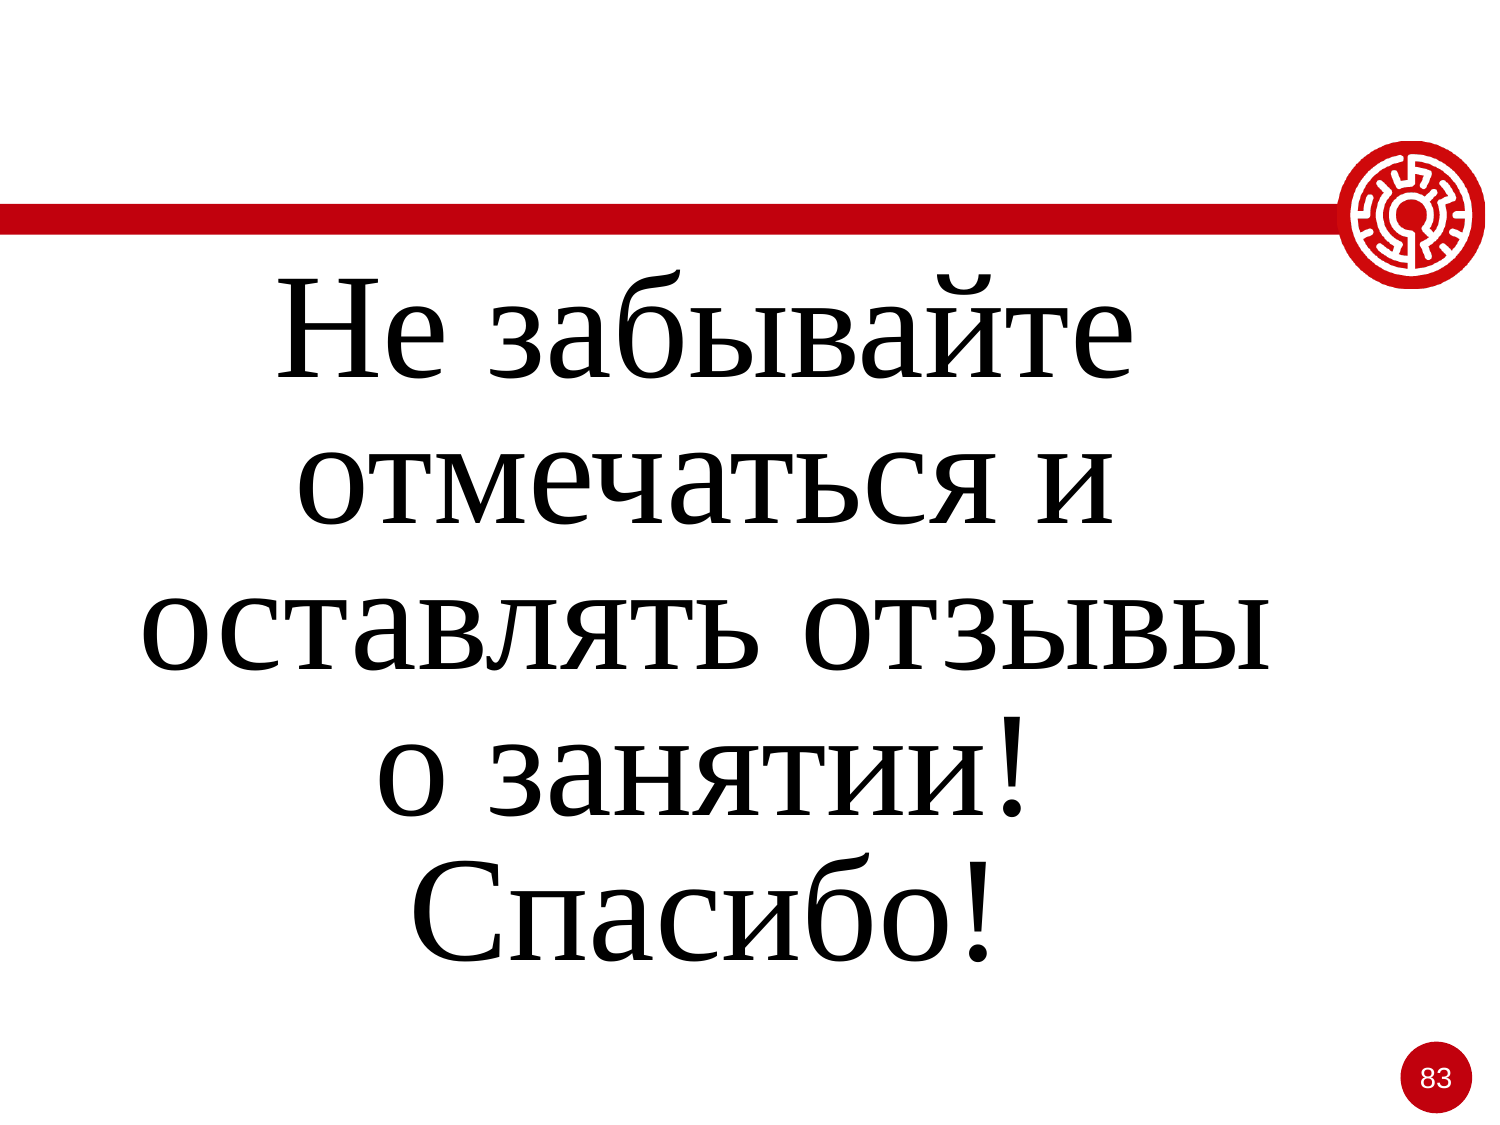

#
Не забывайте отмечаться и оставлять отзывы о занятии! Спасибо!
83